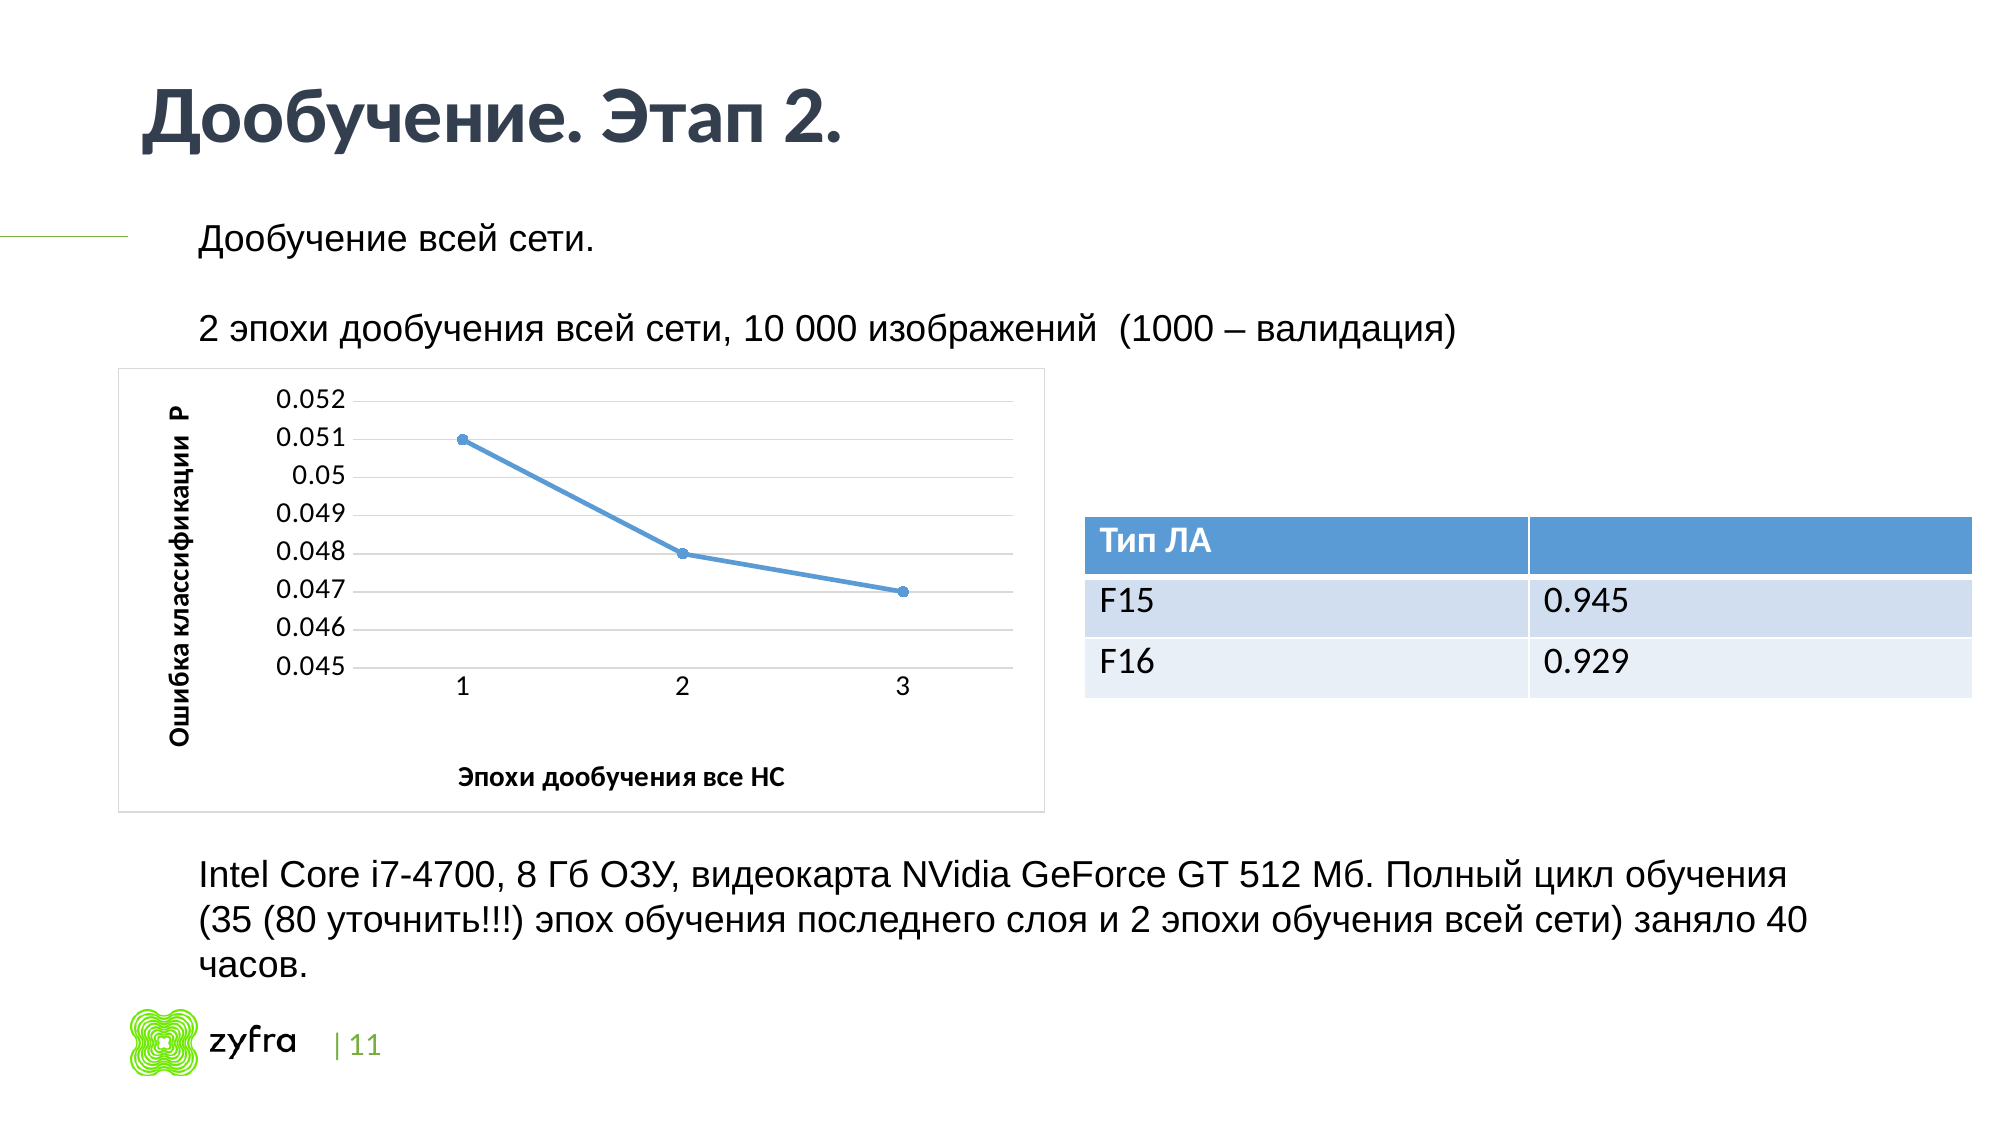

# Дообучение. Этап 2.
Дообучение всей сети.

2 эпохи дообучения всей сети, 10 000 изображений  (1000 – валидация)

### Chart

| Category |  |
|---|---|
| Тип ЛА |  |
| --- | --- |
| F15 | 0.945 |
| F16 | 0.929 |
Intel Core i7-4700, 8 Гб ОЗУ, видеокарта NVidia GeForce GT 512 Мб. Полный цикл обучения (35 (80 уточнить!!!) эпох обучения последнего слоя и 2 эпохи обучения всей сети) заняло 40 часов.